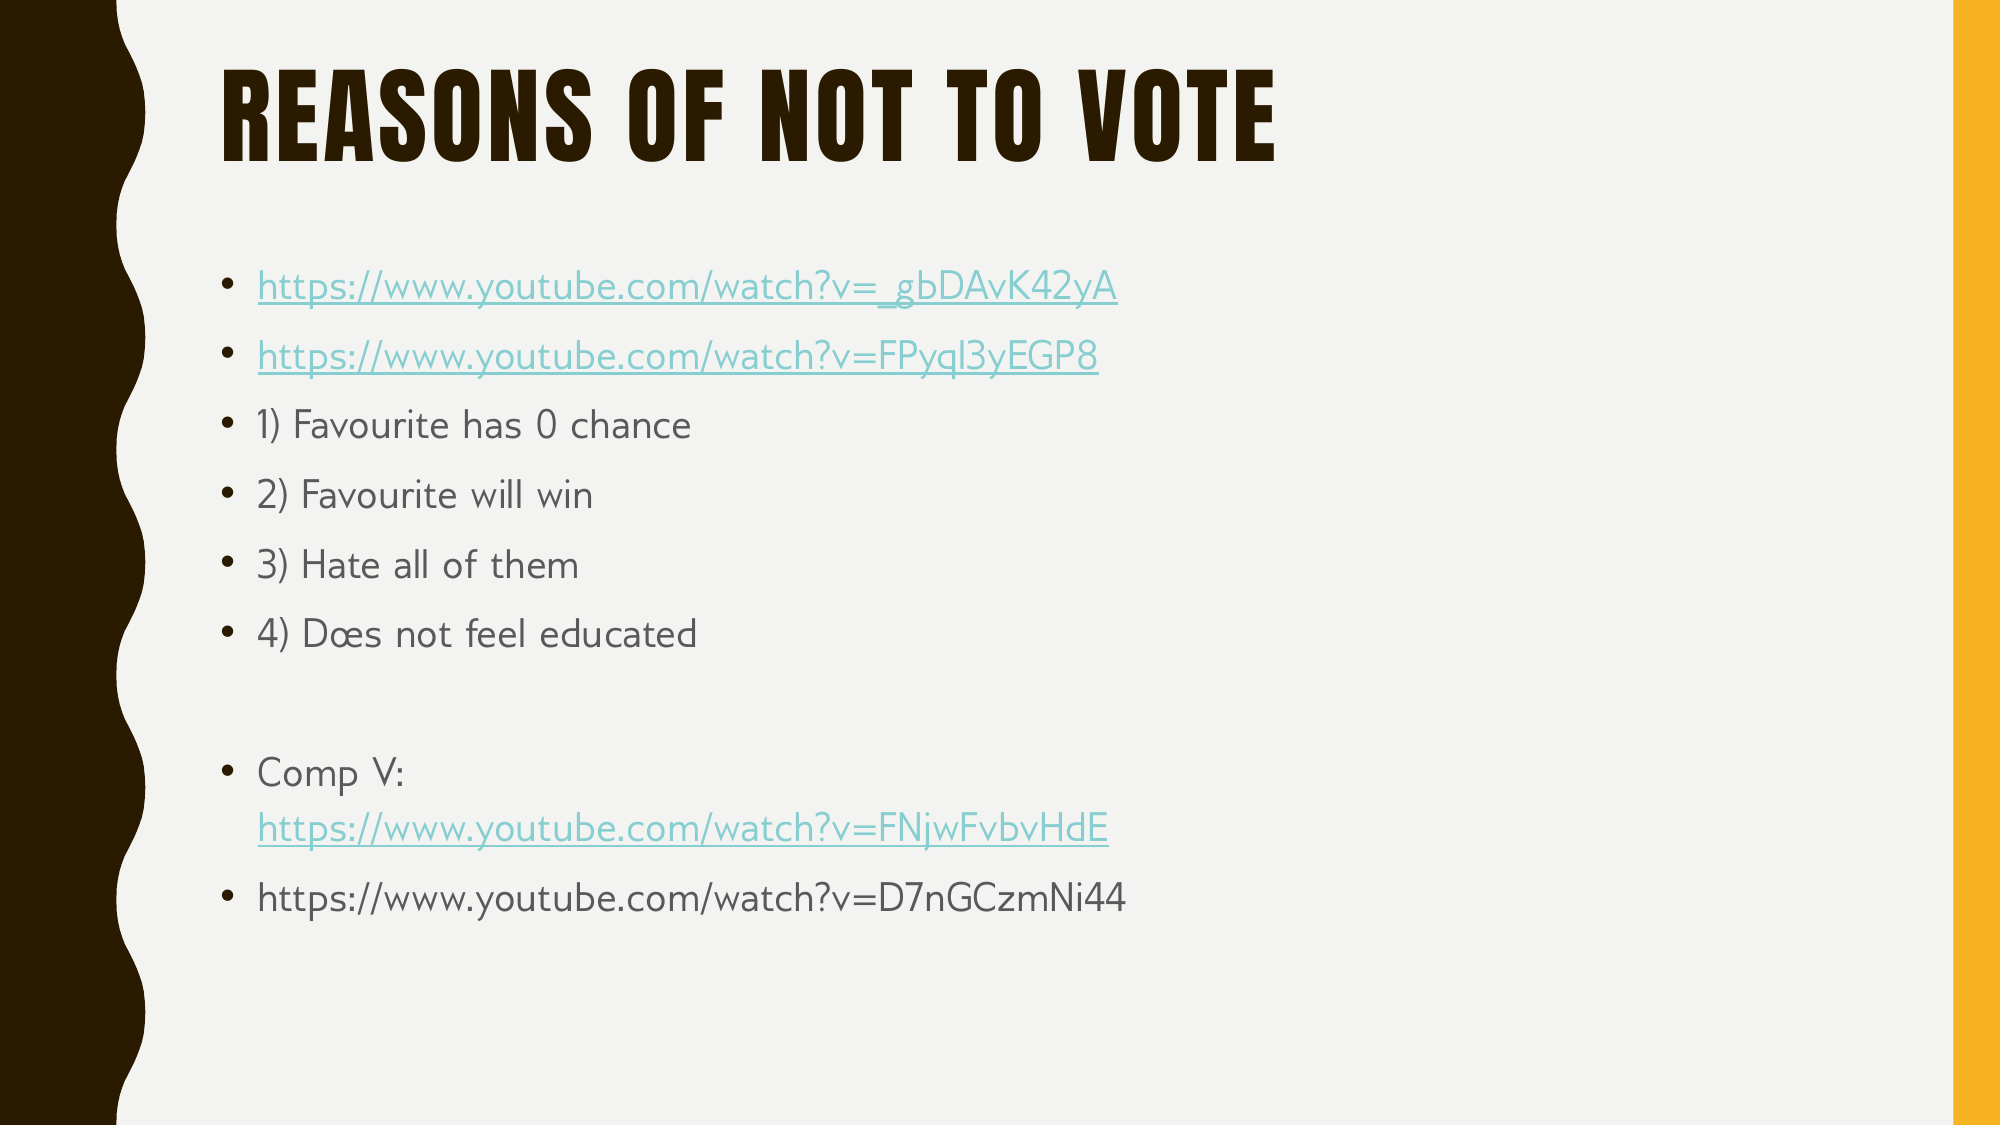

# Reasons of not to vote
https://www.youtube.com/watch?v=_gbDAvK42yA
https://www.youtube.com/watch?v=FPyql3yEGP8
1) Favourite has 0 chance
2) Favourite will win
3) Hate all of them
4) Does not feel educated

Comp V:
https://www.youtube.com/watch?v=FNjwFvbvHdE
https://www.youtube.com/watch?v=D7nGCzmNi44